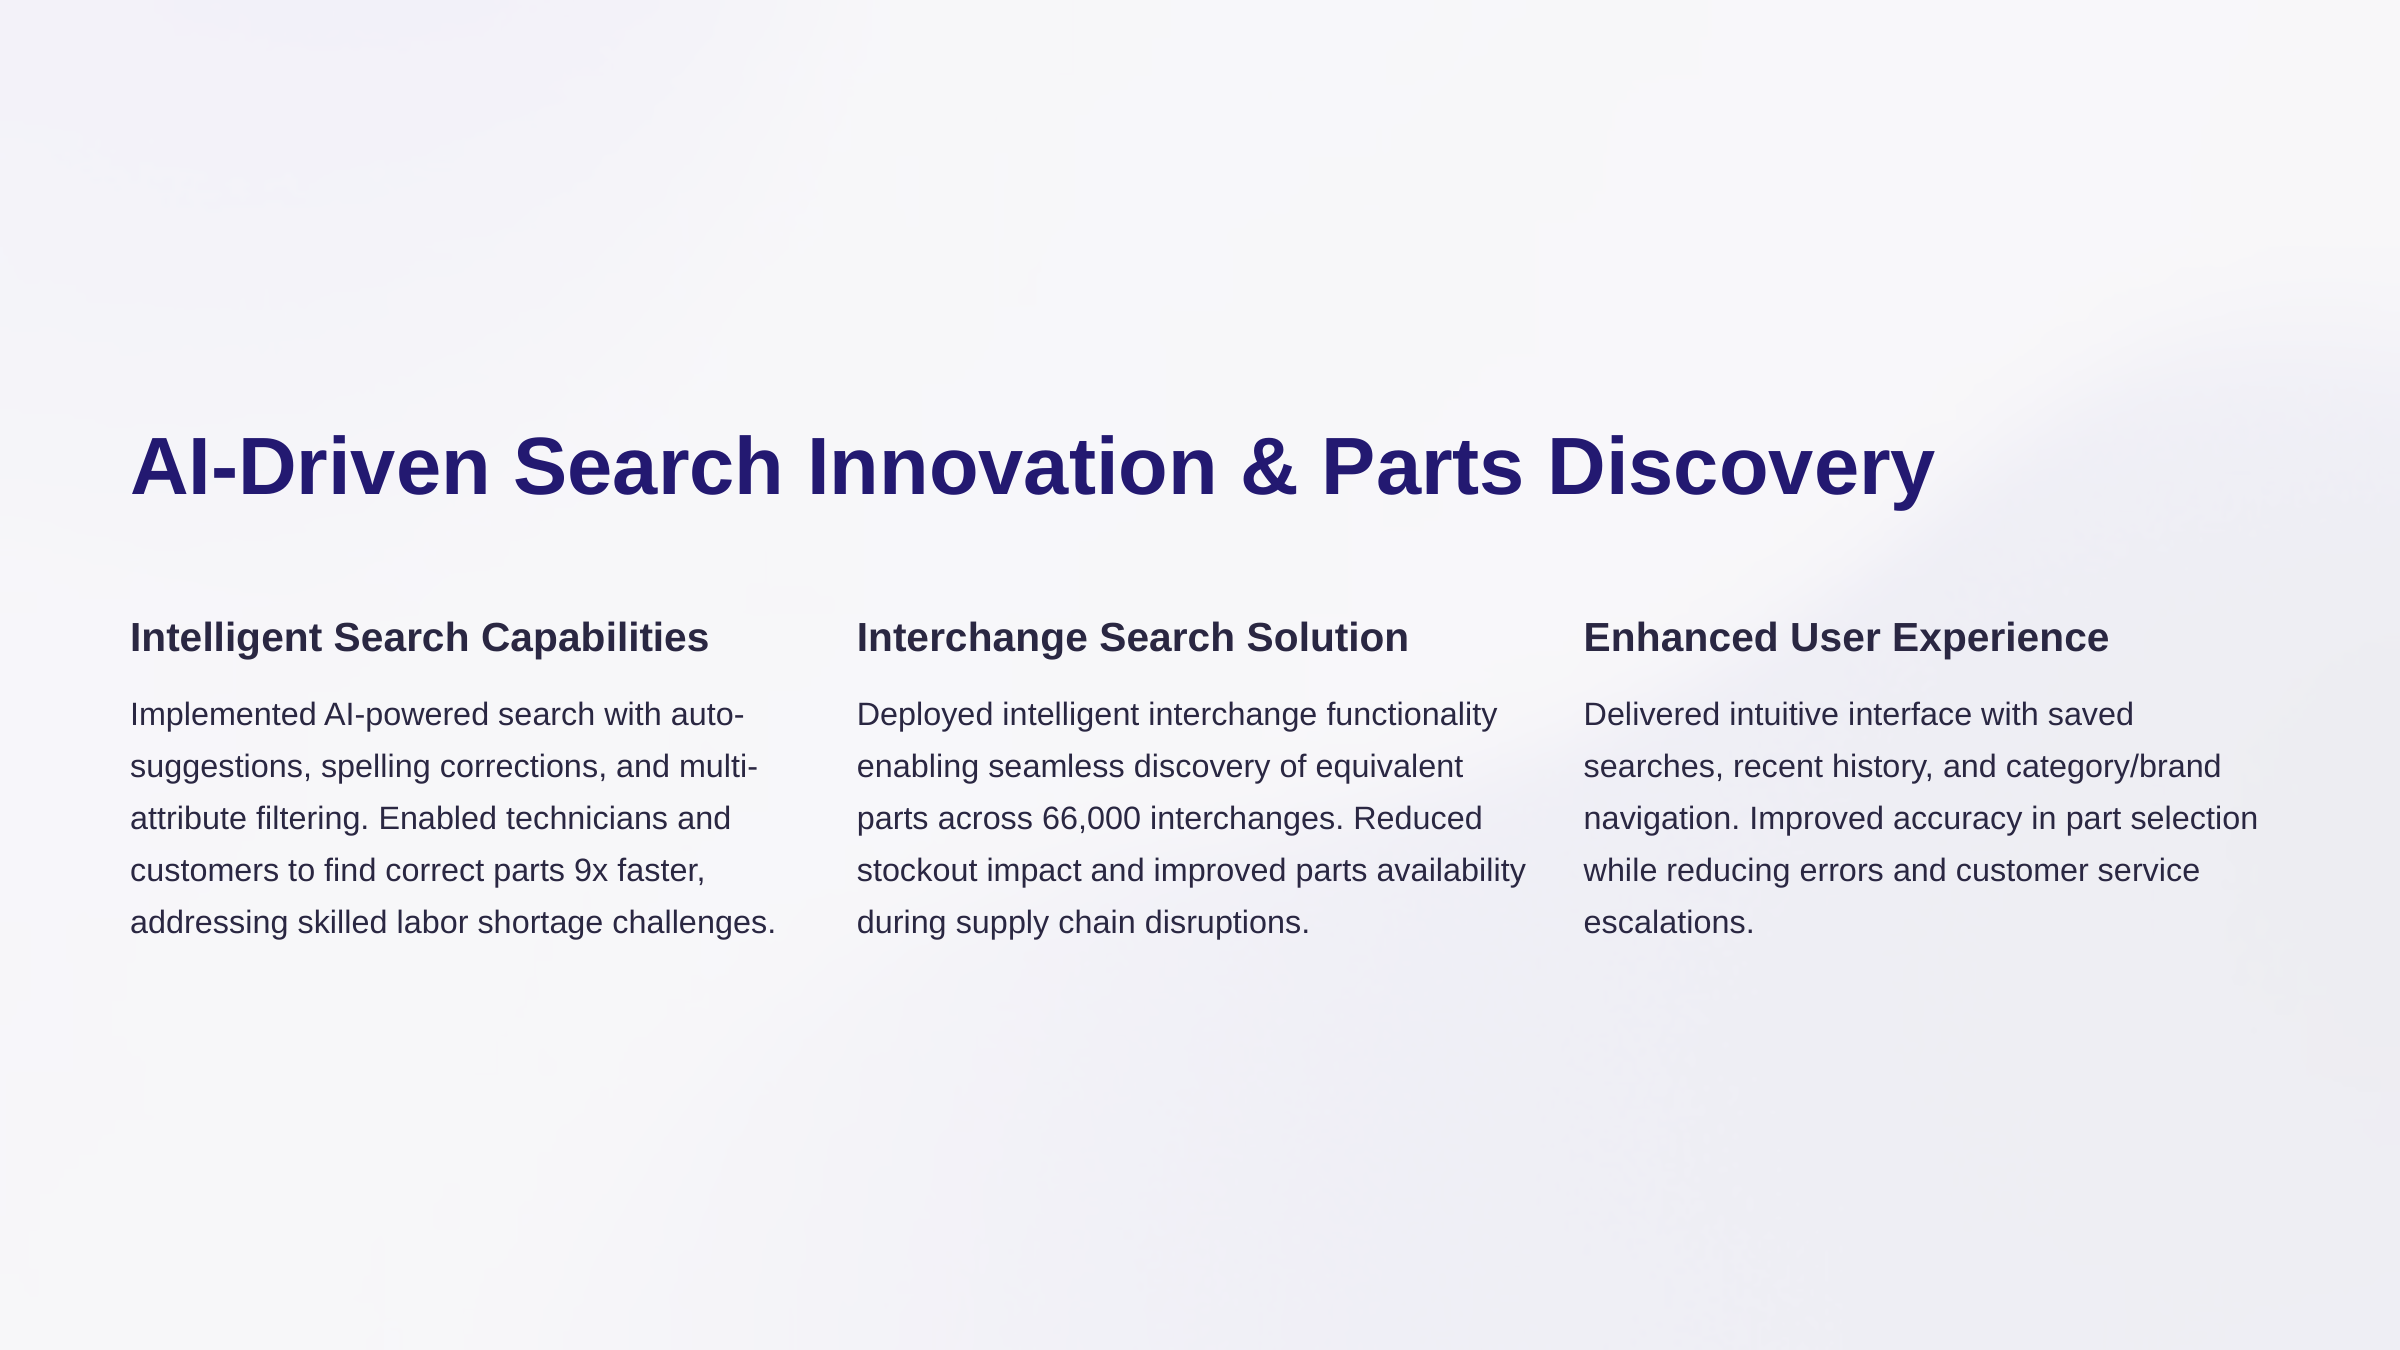

AI-Driven Search Innovation & Parts Discovery
Intelligent Search Capabilities
Interchange Search Solution
Enhanced User Experience
Implemented AI-powered search with auto-suggestions, spelling corrections, and multi-attribute filtering. Enabled technicians and customers to find correct parts 9x faster, addressing skilled labor shortage challenges.
Deployed intelligent interchange functionality enabling seamless discovery of equivalent parts across 66,000 interchanges. Reduced stockout impact and improved parts availability during supply chain disruptions.
Delivered intuitive interface with saved searches, recent history, and category/brand navigation. Improved accuracy in part selection while reducing errors and customer service escalations.